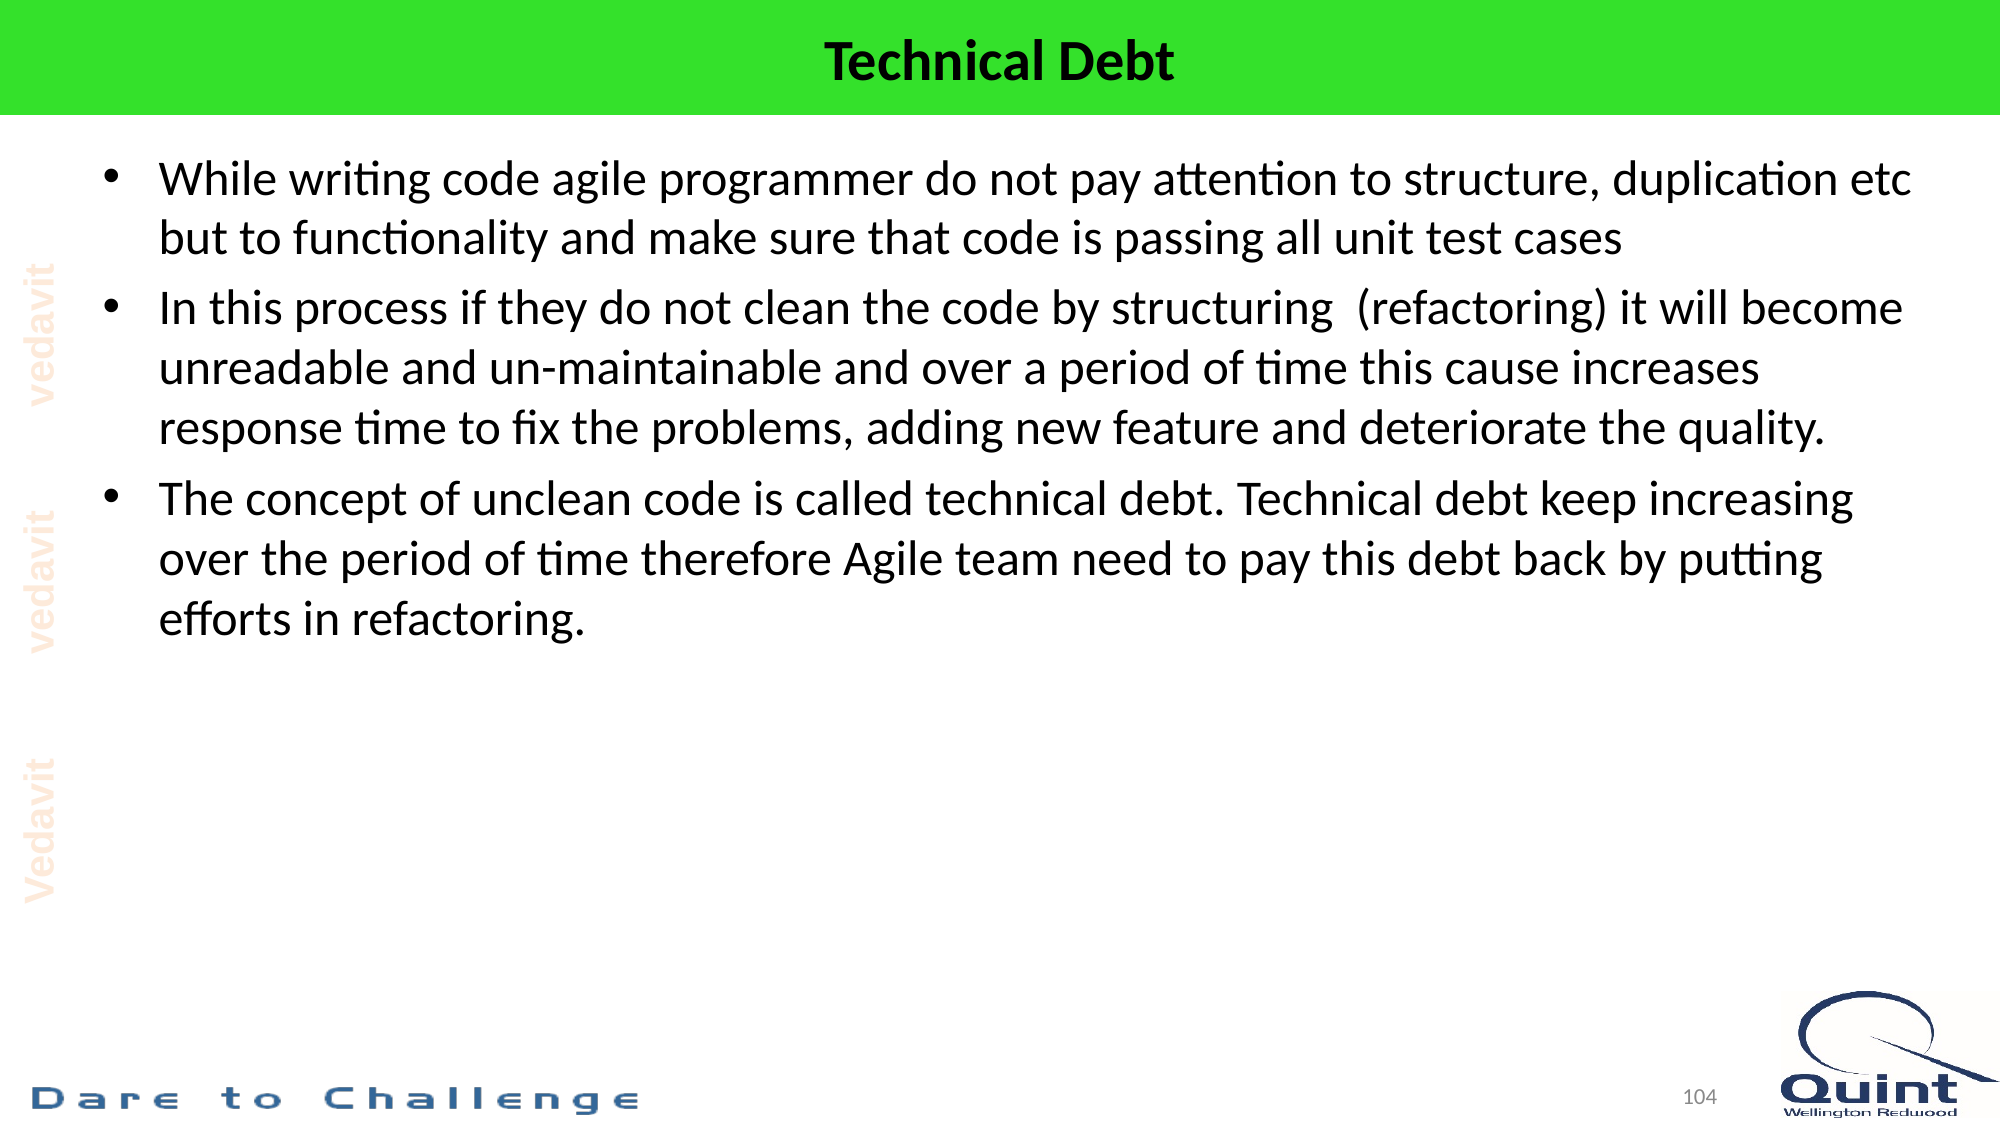

# Technical Debt
While writing code agile programmer do not pay attention to structure, duplication etc but to functionality and make sure that code is passing all unit test cases
In this process if they do not clean the code by structuring  (refactoring) it will become unreadable and un-maintainable and over a period of time this cause increases response time to fix the problems, adding new feature and deteriorate the quality.
The concept of unclean code is called technical debt. Technical debt keep increasing over the period of time therefore Agile team need to pay this debt back by putting efforts in refactoring.
104